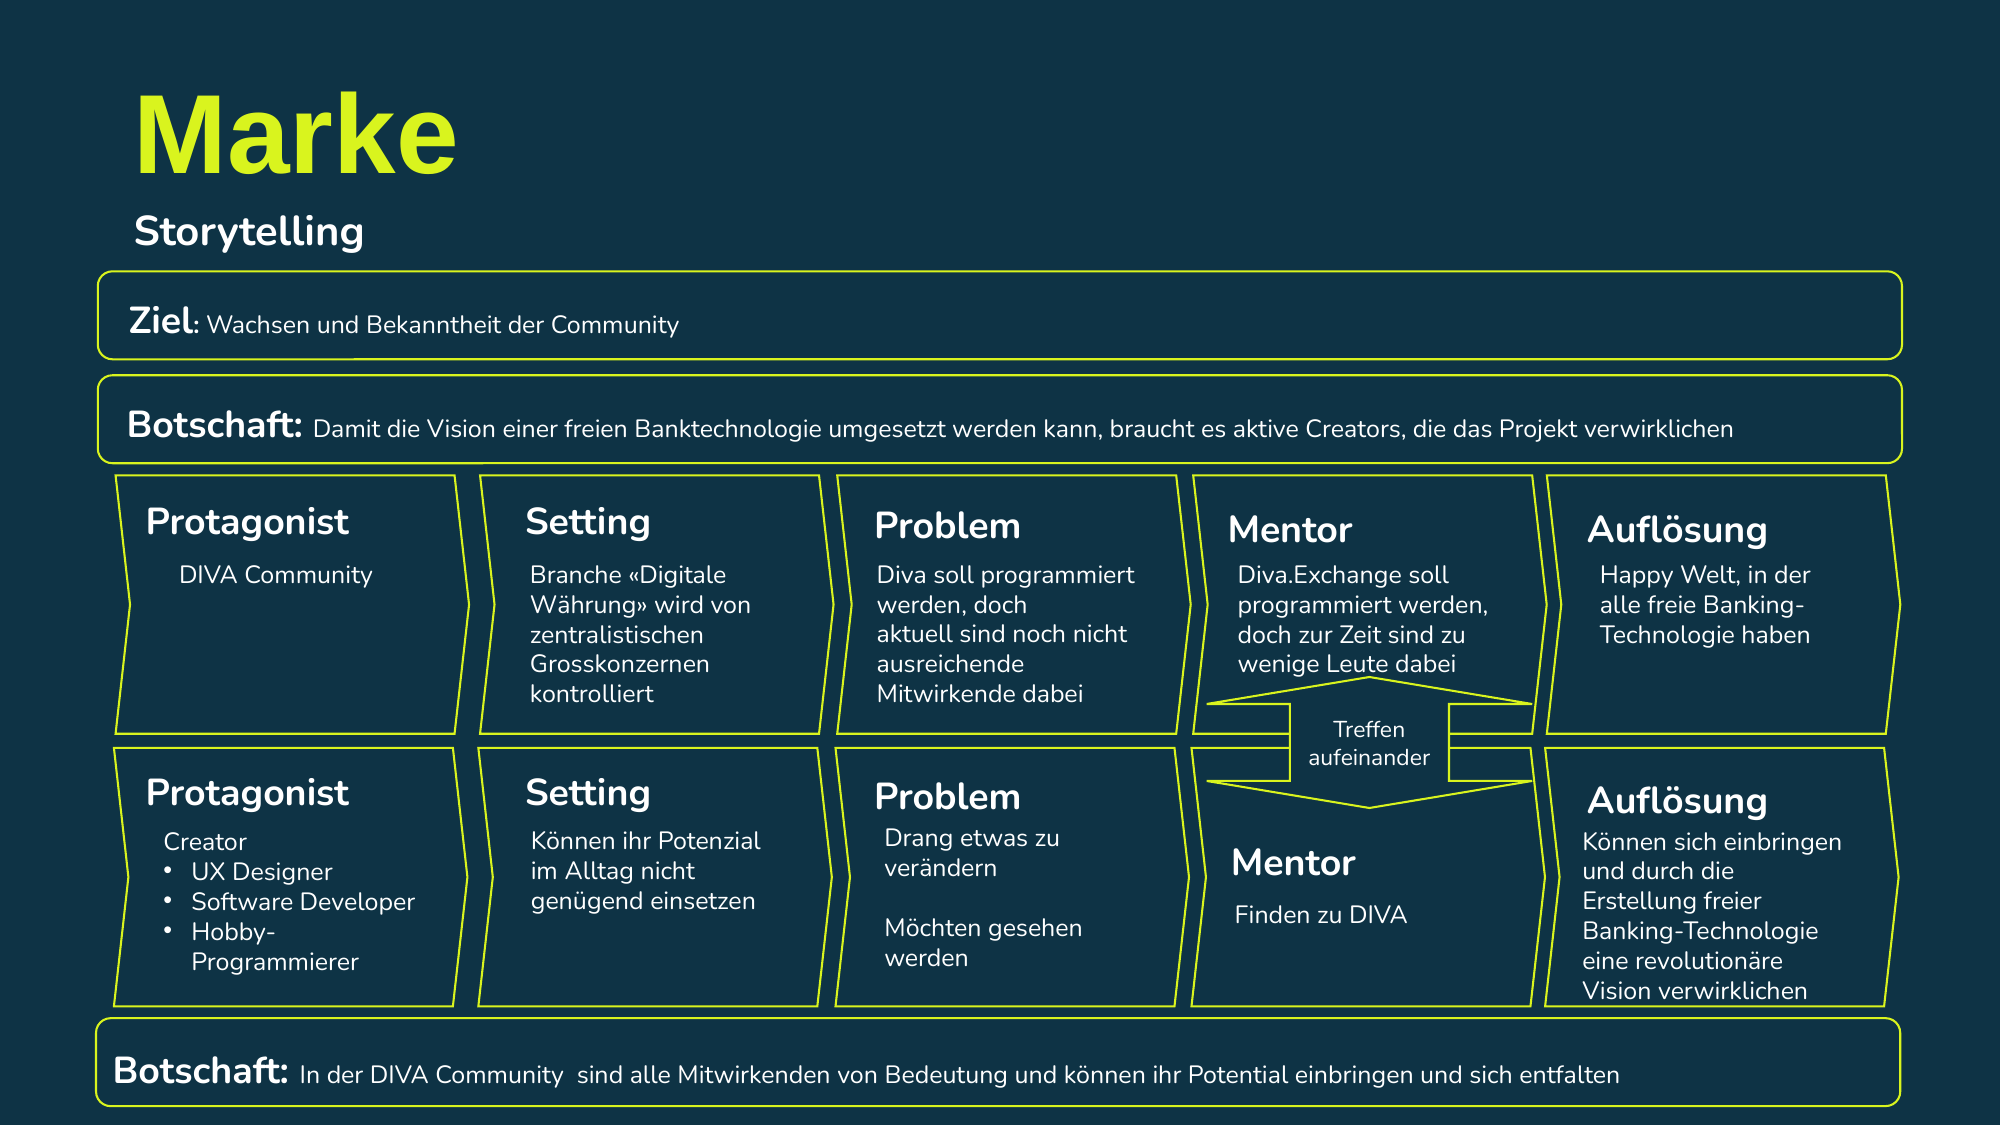

# Marke
Storytelling

Ziel: Wachsen und Bekanntheit der Community

Botschaft: Damit die Vision einer freien Banktechnologie umgesetzt werden kann, braucht es aktive Creators, die das Projekt verwirklichen

Protagonist

Setting

Problem

Mentor

Auflösung
DIVA Community

Branche «Digitale Währung» wird von zentralistischen Grosskonzernen kontrolliert
Diva soll programmiert werden, doch aktuell sind noch nicht ausreichende Mitwirkende dabei

Diva.Exchange soll programmiert werden, doch zur Zeit sind zu wenige Leute dabei

Happy Welt, in der alle freie Banking-Technologie haben
Treffen aufeinander

Protagonist
Setting
Problem

Auflösung
Drang etwas zu verändern

Möchten gesehen werden

Können ihr Potenzial im Alltag nicht genügend einsetzen

Können sich einbringen und durch die Erstellung freier Banking-Technologie eine revolutionäre Vision verwirklichen
Creator
UX Designer
Software Developer
Hobby-Programmierer

Mentor
Finden zu DIVA

Botschaft: In der DIVA Community  sind alle Mitwirkenden von Bedeutung und können ihr Potential einbringen und sich entfalten